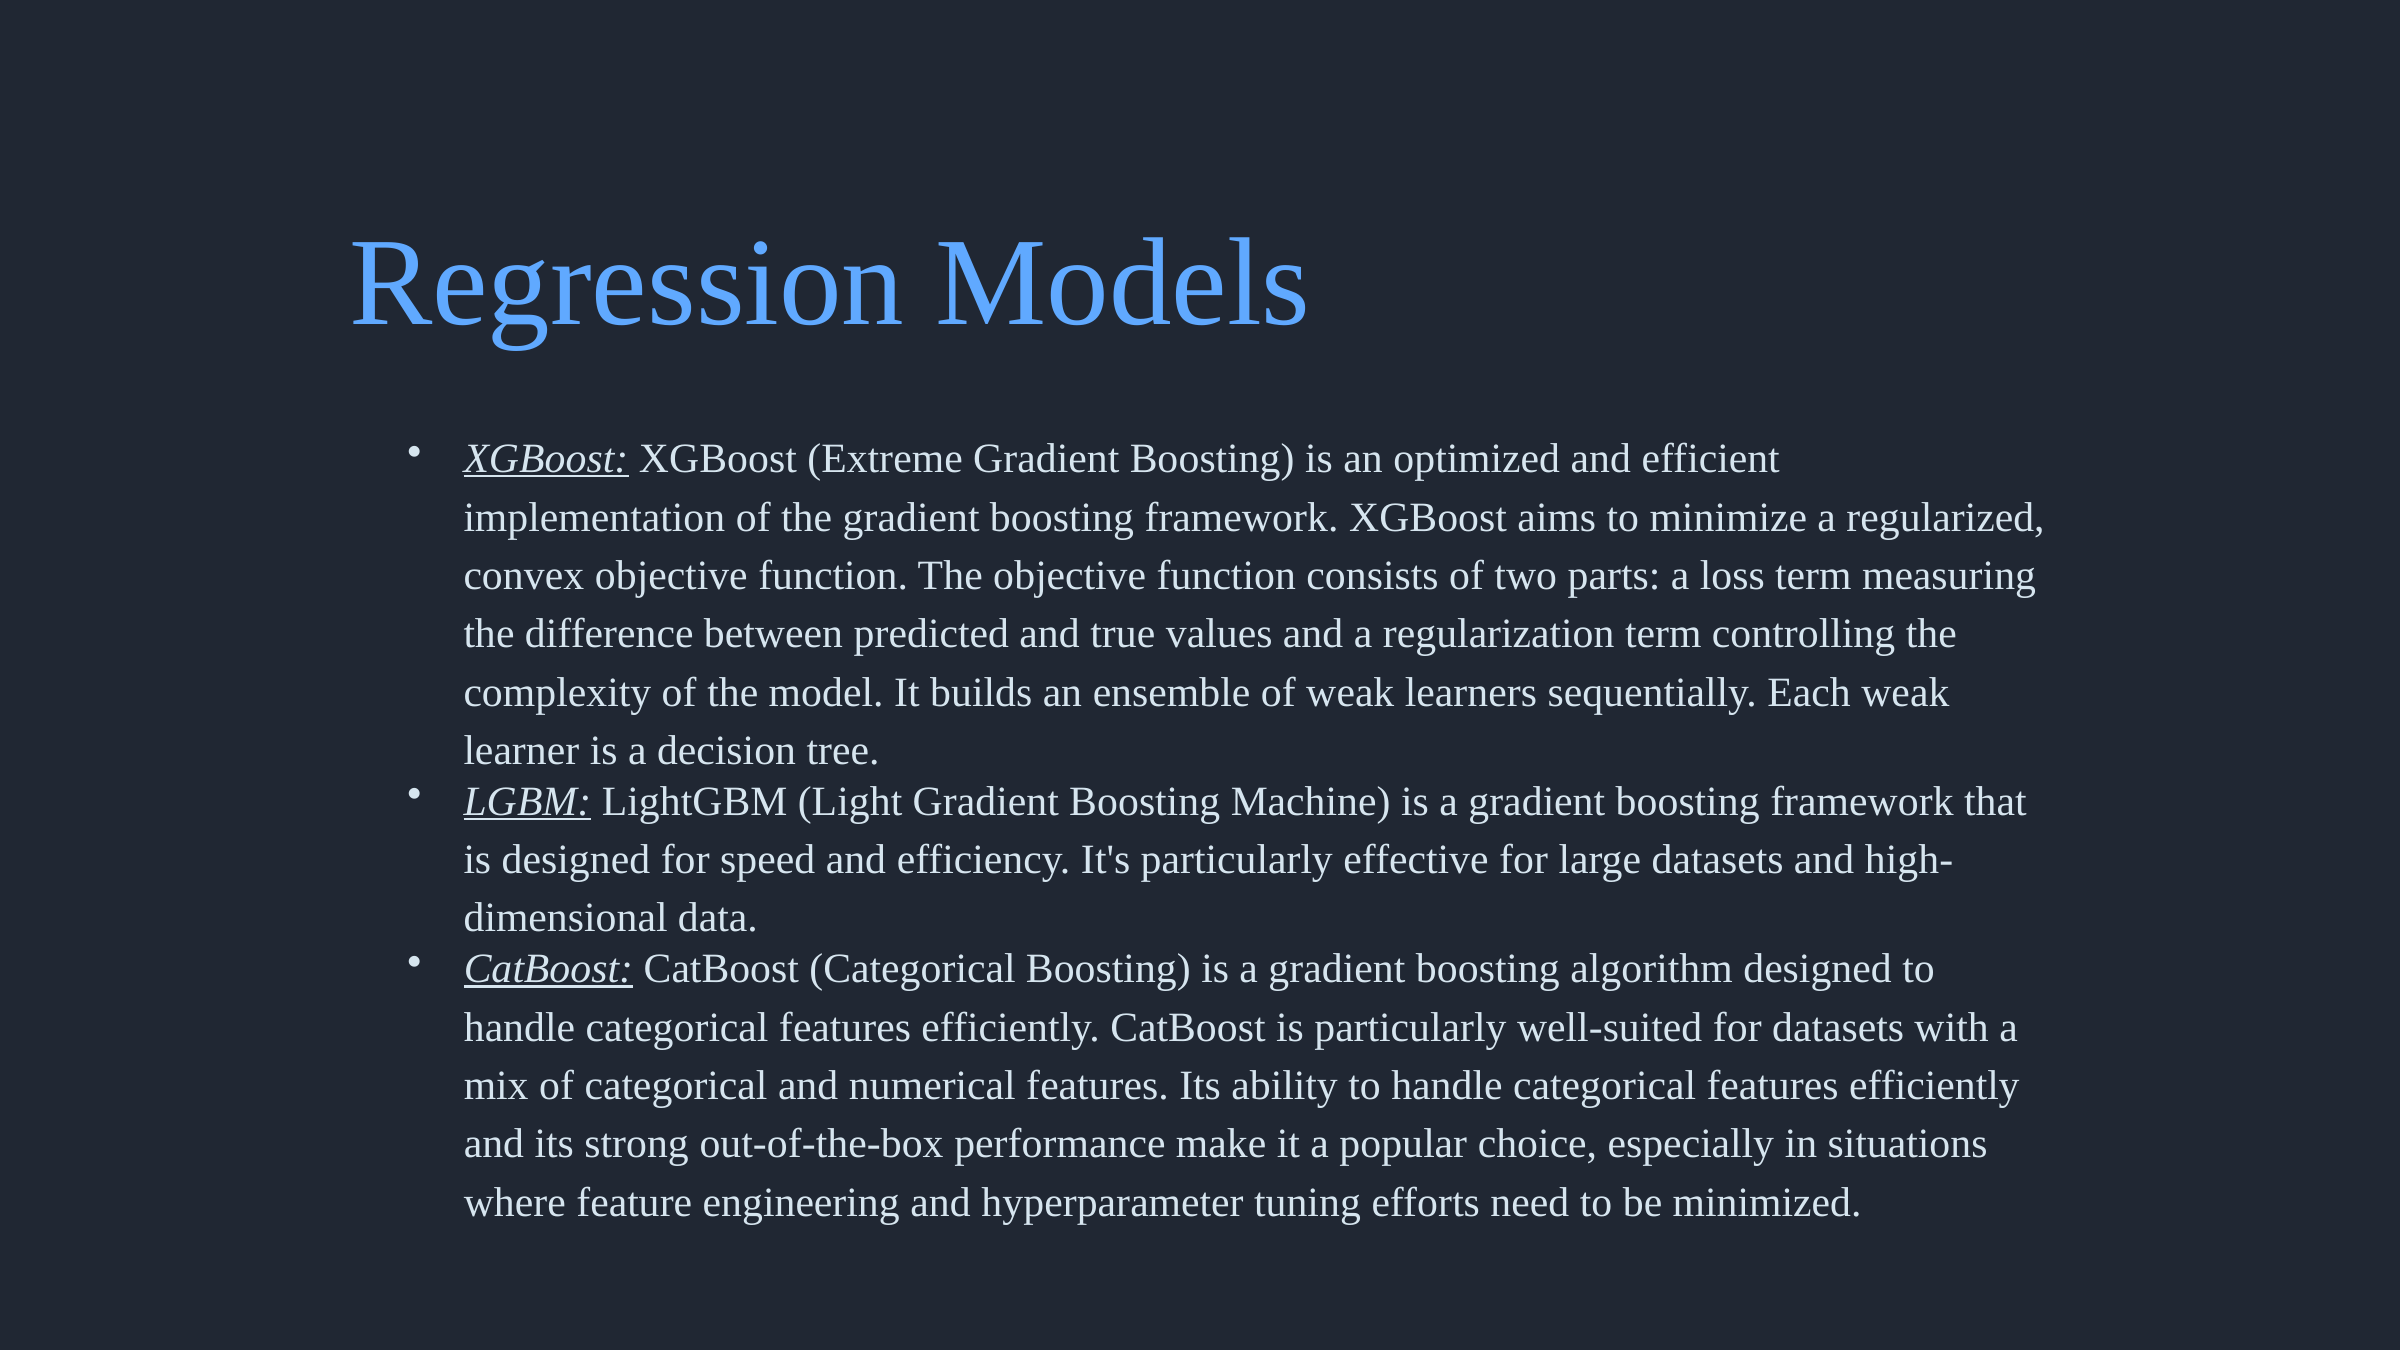

Regression Models
XGBoost: XGBoost (Extreme Gradient Boosting) is an optimized and efficient implementation of the gradient boosting framework. XGBoost aims to minimize a regularized, convex objective function. The objective function consists of two parts: a loss term measuring the difference between predicted and true values and a regularization term controlling the complexity of the model. It builds an ensemble of weak learners sequentially. Each weak learner is a decision tree.
LGBM: LightGBM (Light Gradient Boosting Machine) is a gradient boosting framework that is designed for speed and efficiency. It's particularly effective for large datasets and high-dimensional data.
CatBoost: CatBoost (Categorical Boosting) is a gradient boosting algorithm designed to handle categorical features efficiently. CatBoost is particularly well-suited for datasets with a mix of categorical and numerical features. Its ability to handle categorical features efficiently and its strong out-of-the-box performance make it a popular choice, especially in situations where feature engineering and hyperparameter tuning efforts need to be minimized.